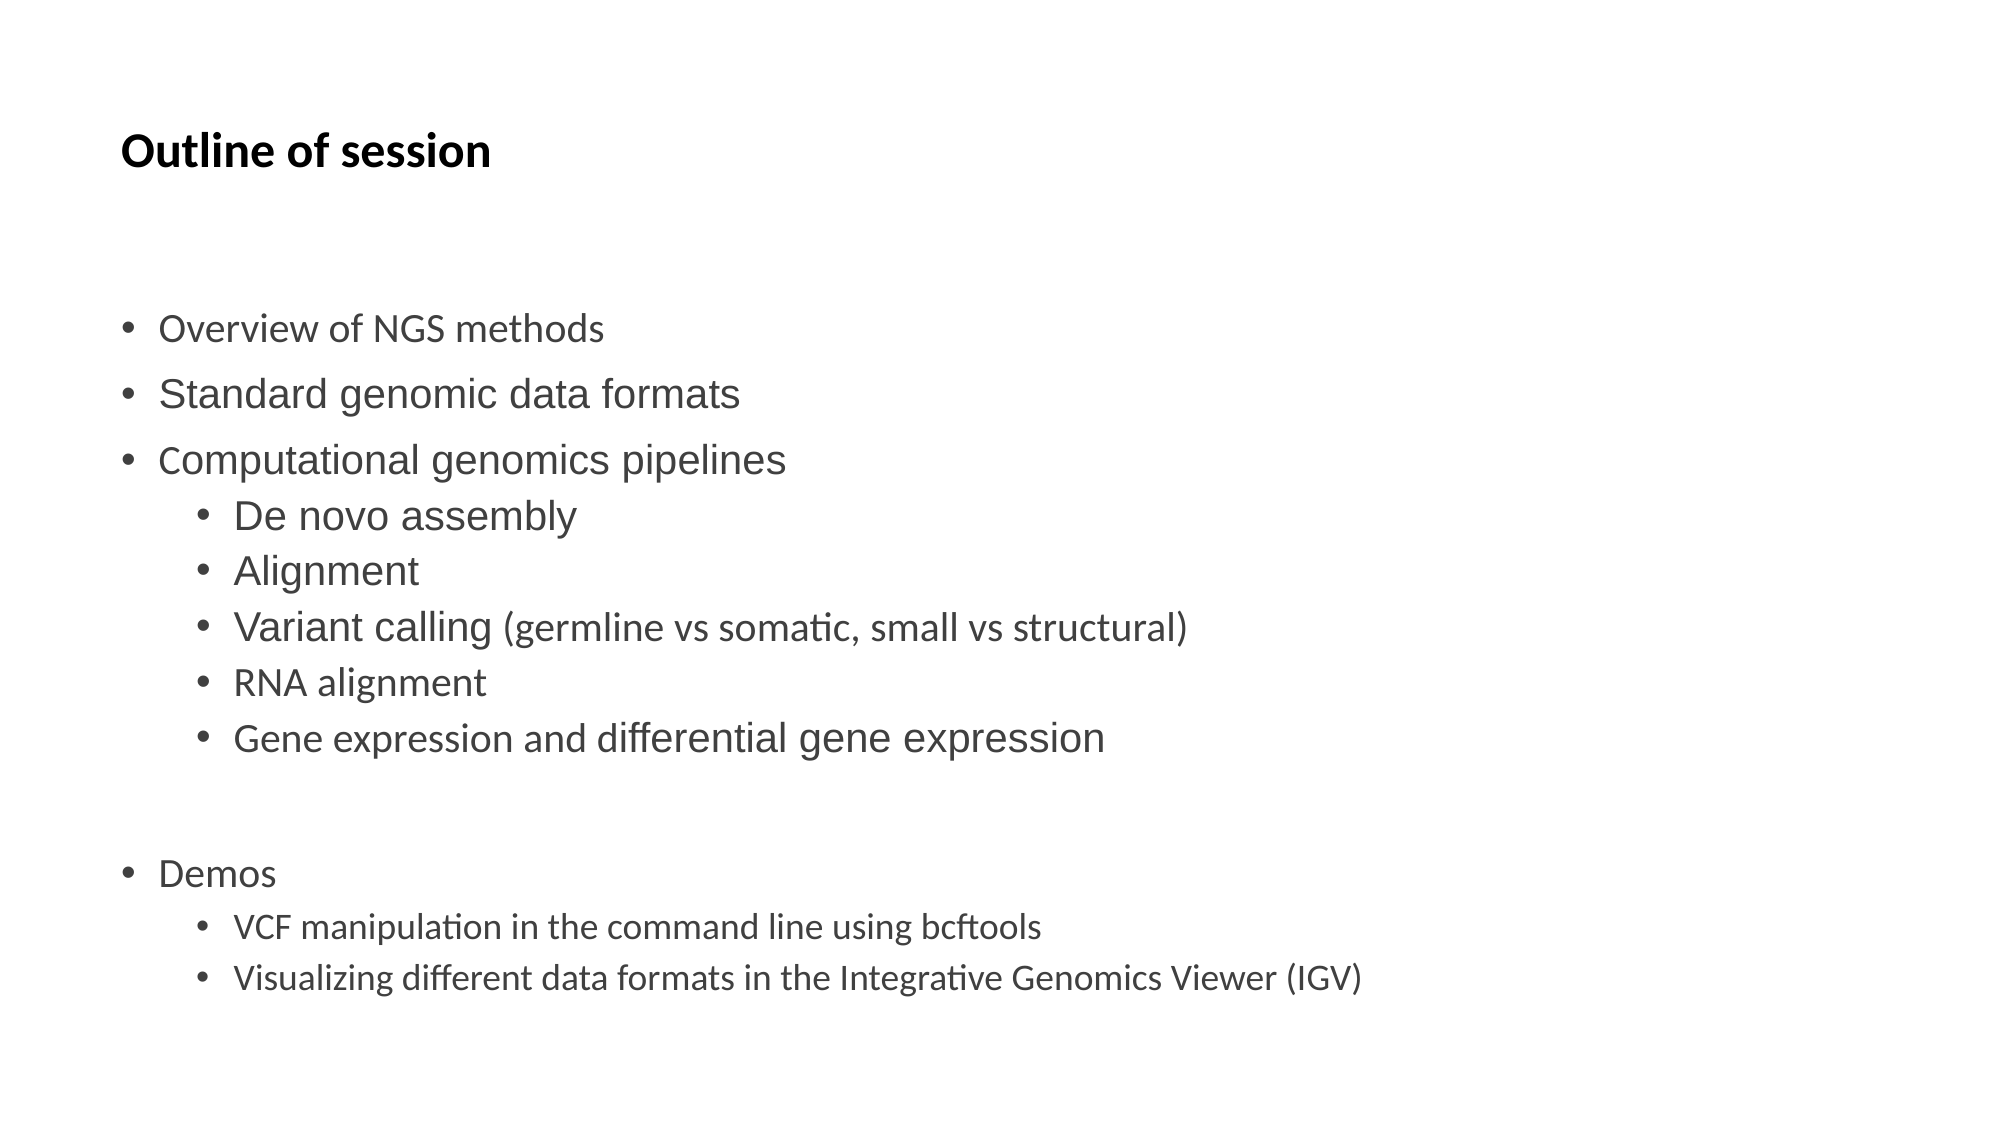

# Outline of session
Overview of NGS methods
Standard genomic data formats
Computational genomics pipelines
De novo assembly
Alignment
Variant calling (germline vs somatic, small vs structural)
RNA alignment
Gene expression and differential gene expression

Demos
VCF manipulation in the command line using bcftools
Visualizing different data formats in the Integrative Genomics Viewer (IGV)